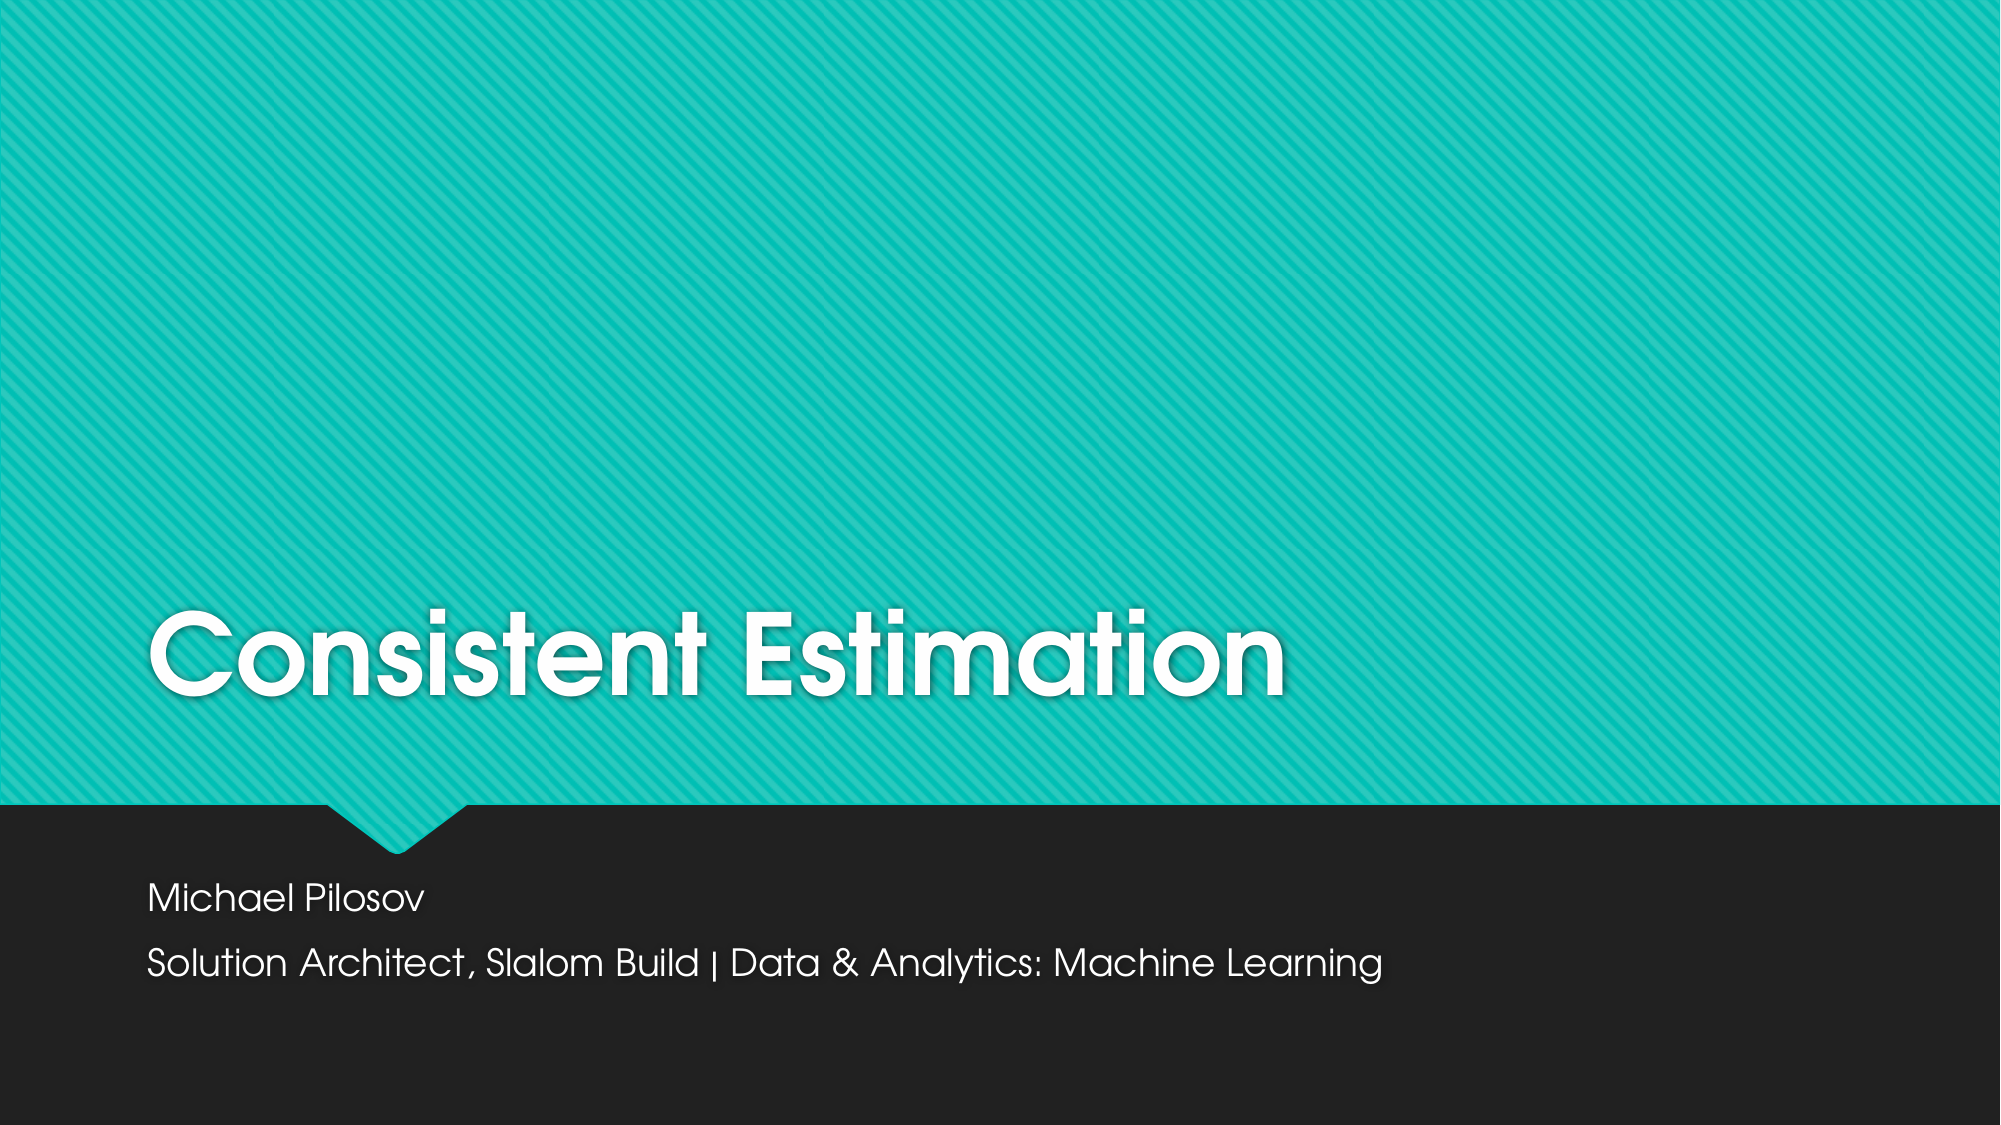

# Consistent Estimation
Michael Pilosov
Solution Architect, Slalom Build | Data & Analytics: Machine Learning